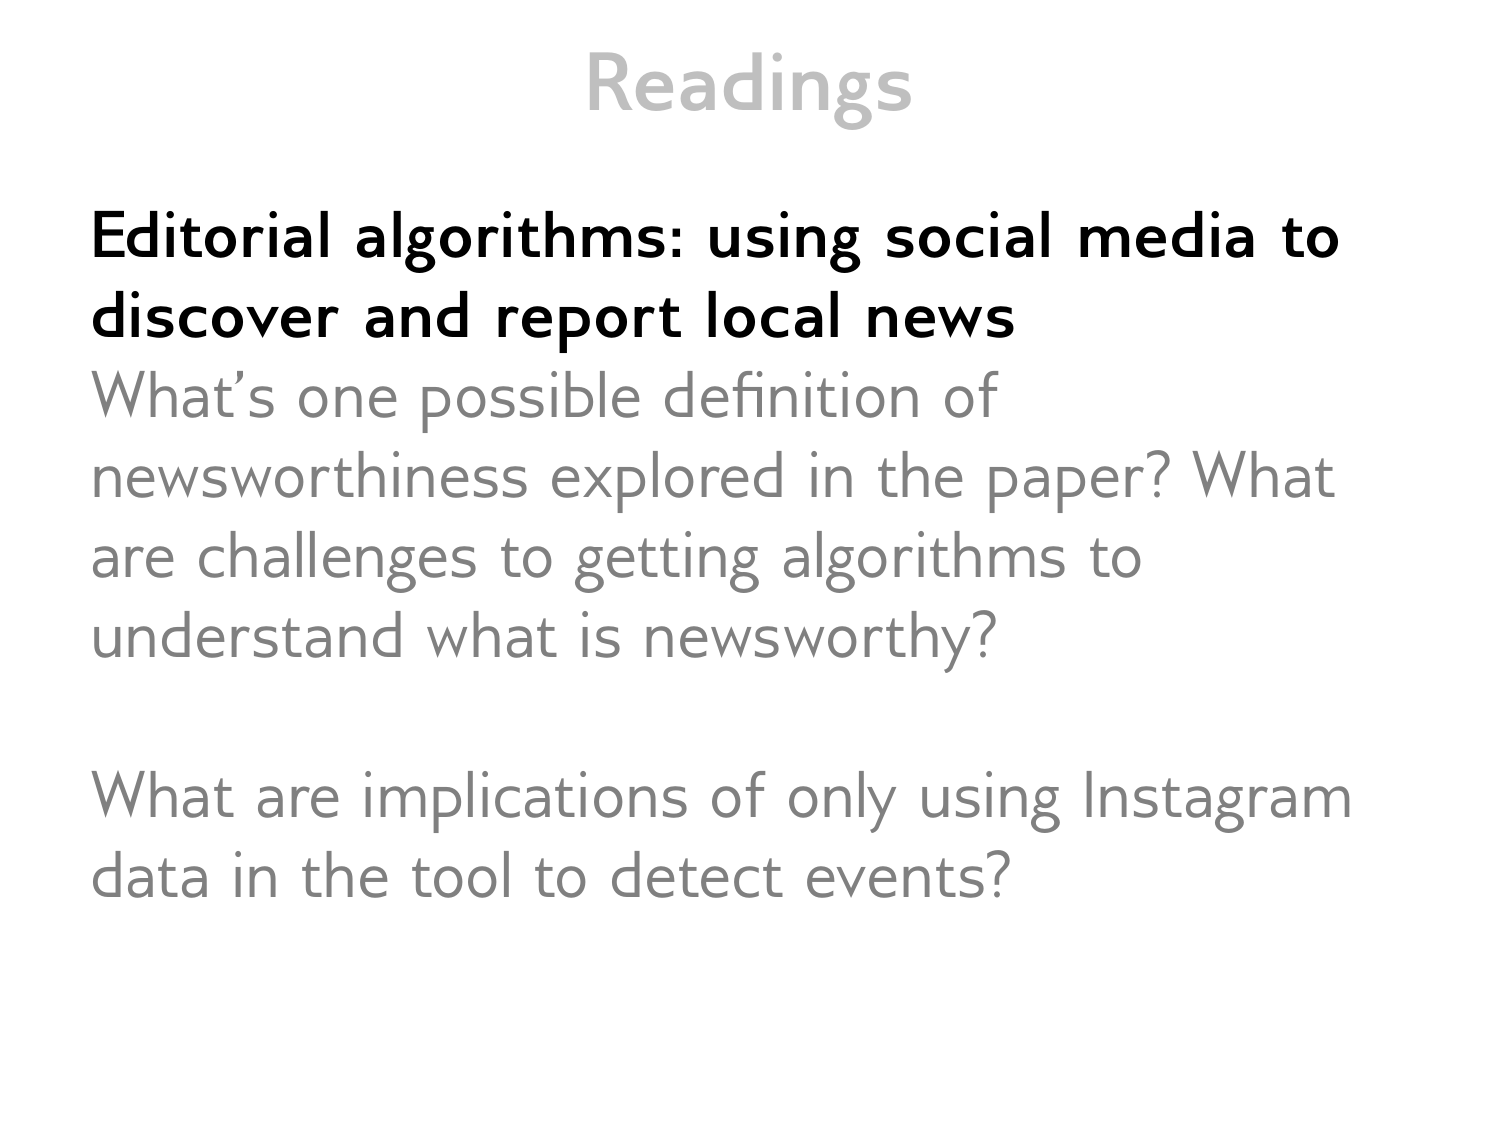

# Readings
Editorial algorithms: using social media to discover and report local news
What’s one possible definition of newsworthiness explored in the paper? What are challenges to getting algorithms to understand what is newsworthy?

What are implications of only using Instagram data in the tool to detect events?